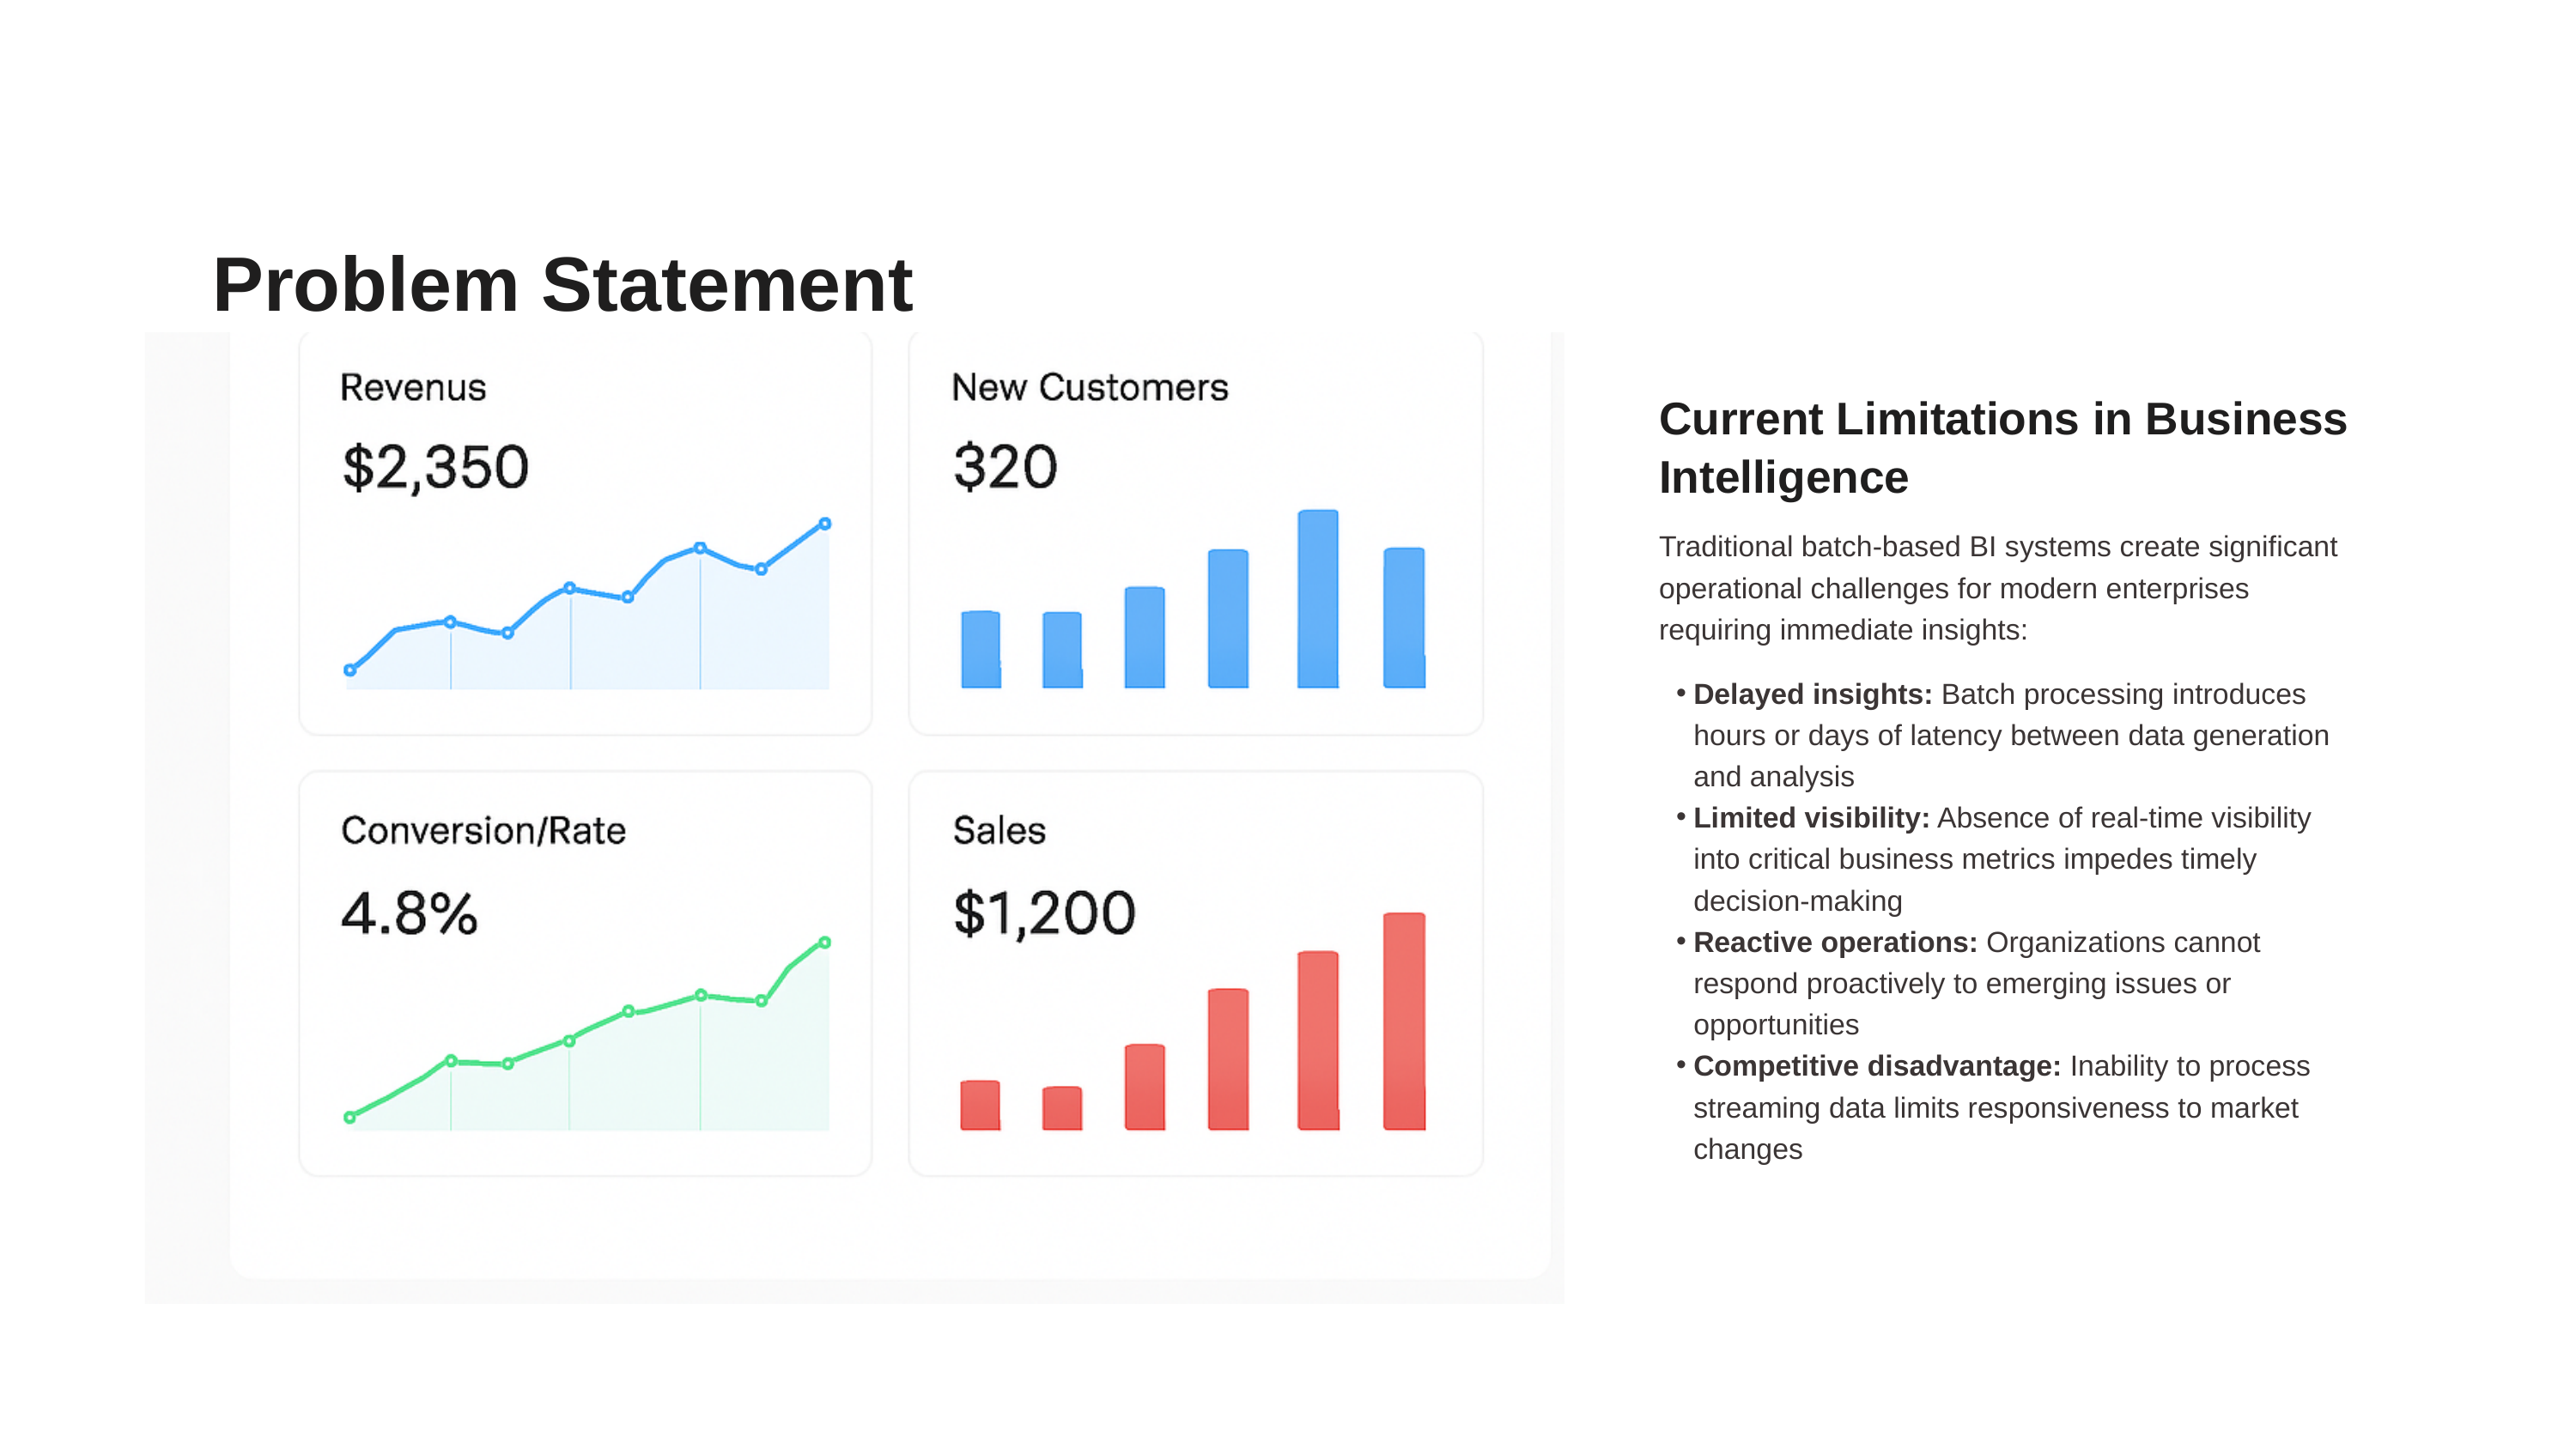

Problem Statement

Current Limitations in Business Intelligence
Traditional batch-based BI systems create significant operational challenges for modern enterprises requiring immediate insights:
Delayed insights: Batch processing introduces hours or days of latency between data generation and analysis
Limited visibility: Absence of real-time visibility into critical business metrics impedes timely decision-making
Reactive operations: Organizations cannot respond proactively to emerging issues or opportunities
Competitive disadvantage: Inability to process streaming data limits responsiveness to market changes